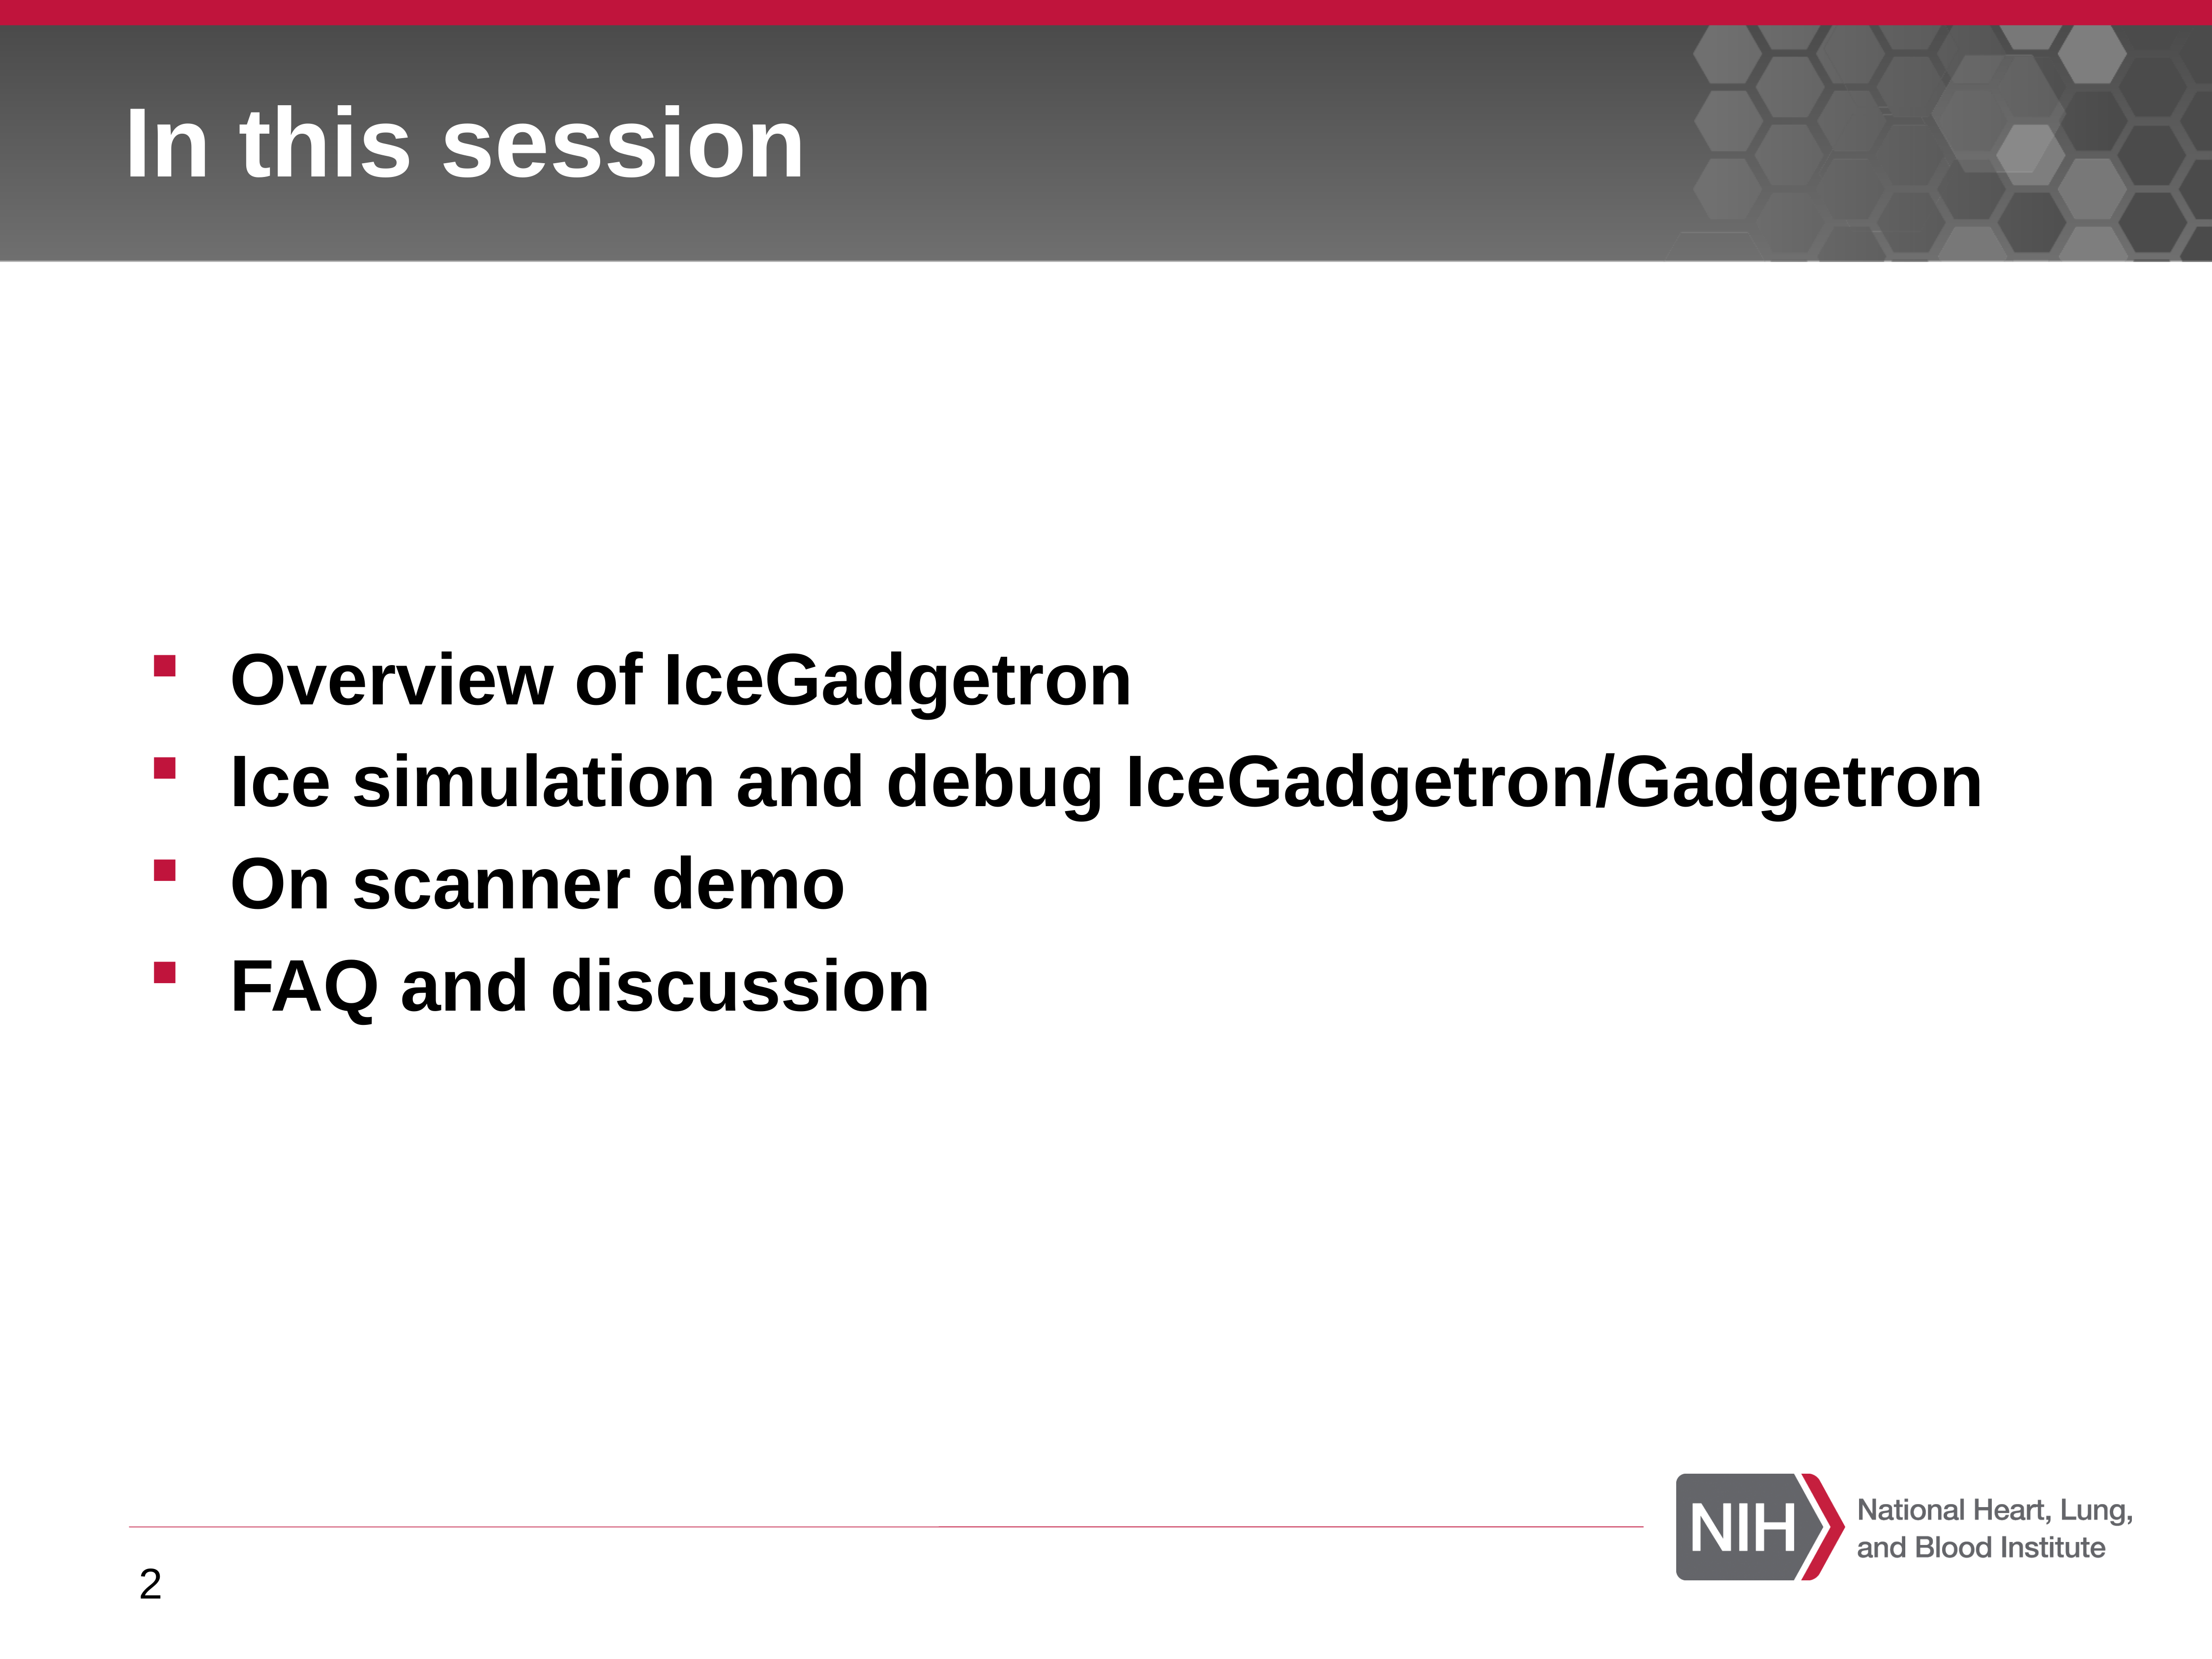

# In this session
Overview of IceGadgetron
Ice simulation and debug IceGadgetron/Gadgetron
On scanner demo
FAQ and discussion
2